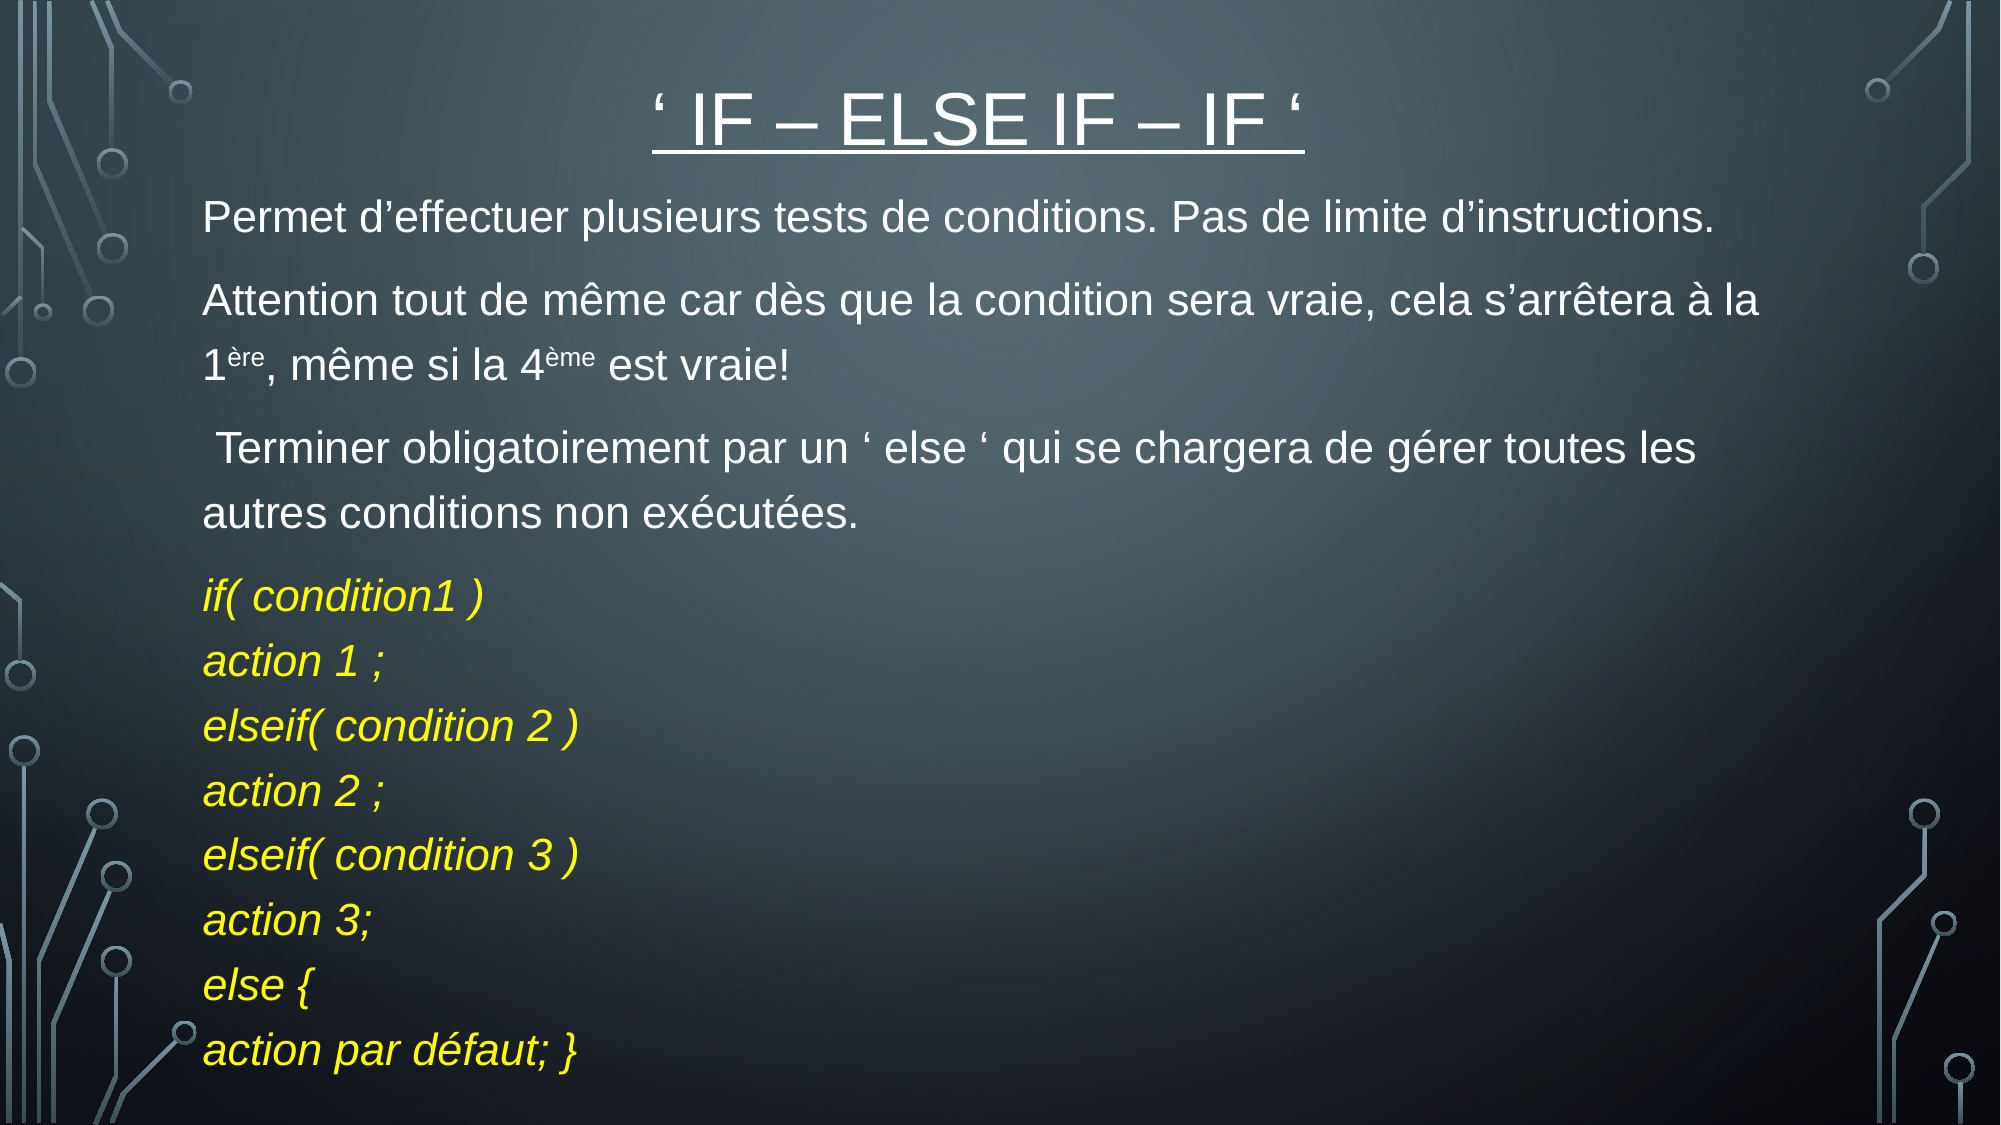

# ‘ if – else if – if ‘
Permet d’effectuer plusieurs tests de conditions. Pas de limite d’instructions.
Attention tout de même car dès que la condition sera vraie, cela s’arrêtera à la 1ère, même si la 4ème est vraie!
 Terminer obligatoirement par un ‘ else ‘ qui se chargera de gérer toutes les autres conditions non exécutées.
if( condition1 )
action 1 ;
elseif( condition 2 )
action 2 ;
elseif( condition 3 )
action 3;
else {
action par défaut; }